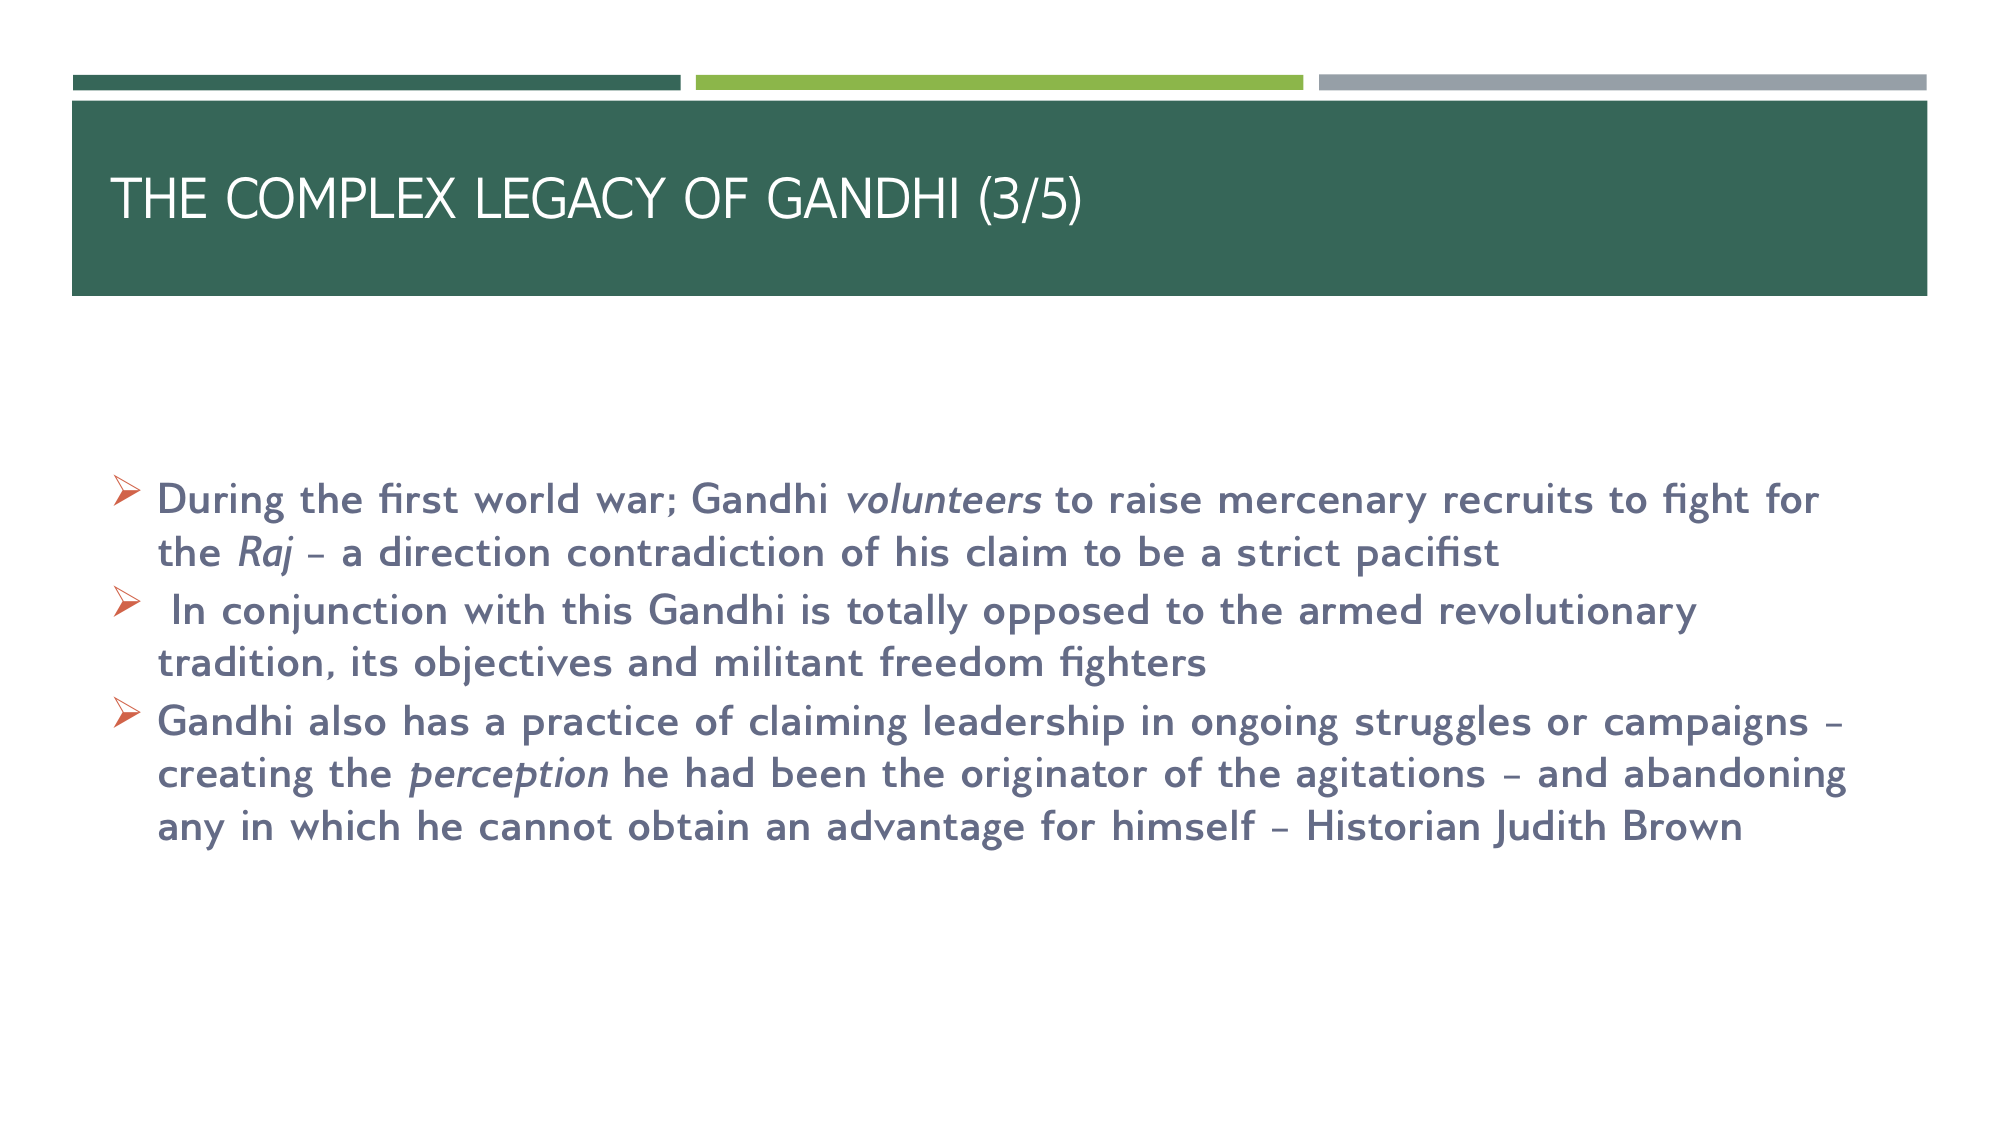

# THE COMPLEX LEGACY OF GANDHI (3/5)
During the first world war; Gandhi volunteers to raise mercenary recruits to fight for the Raj – a direction contradiction of his claim to be a strict pacifist
 In conjunction with this Gandhi is totally opposed to the armed revolutionary tradition, its objectives and militant freedom fighters
Gandhi also has a practice of claiming leadership in ongoing struggles or campaigns – creating the perception he had been the originator of the agitations – and abandoning any in which he cannot obtain an advantage for himself – Historian Judith Brown